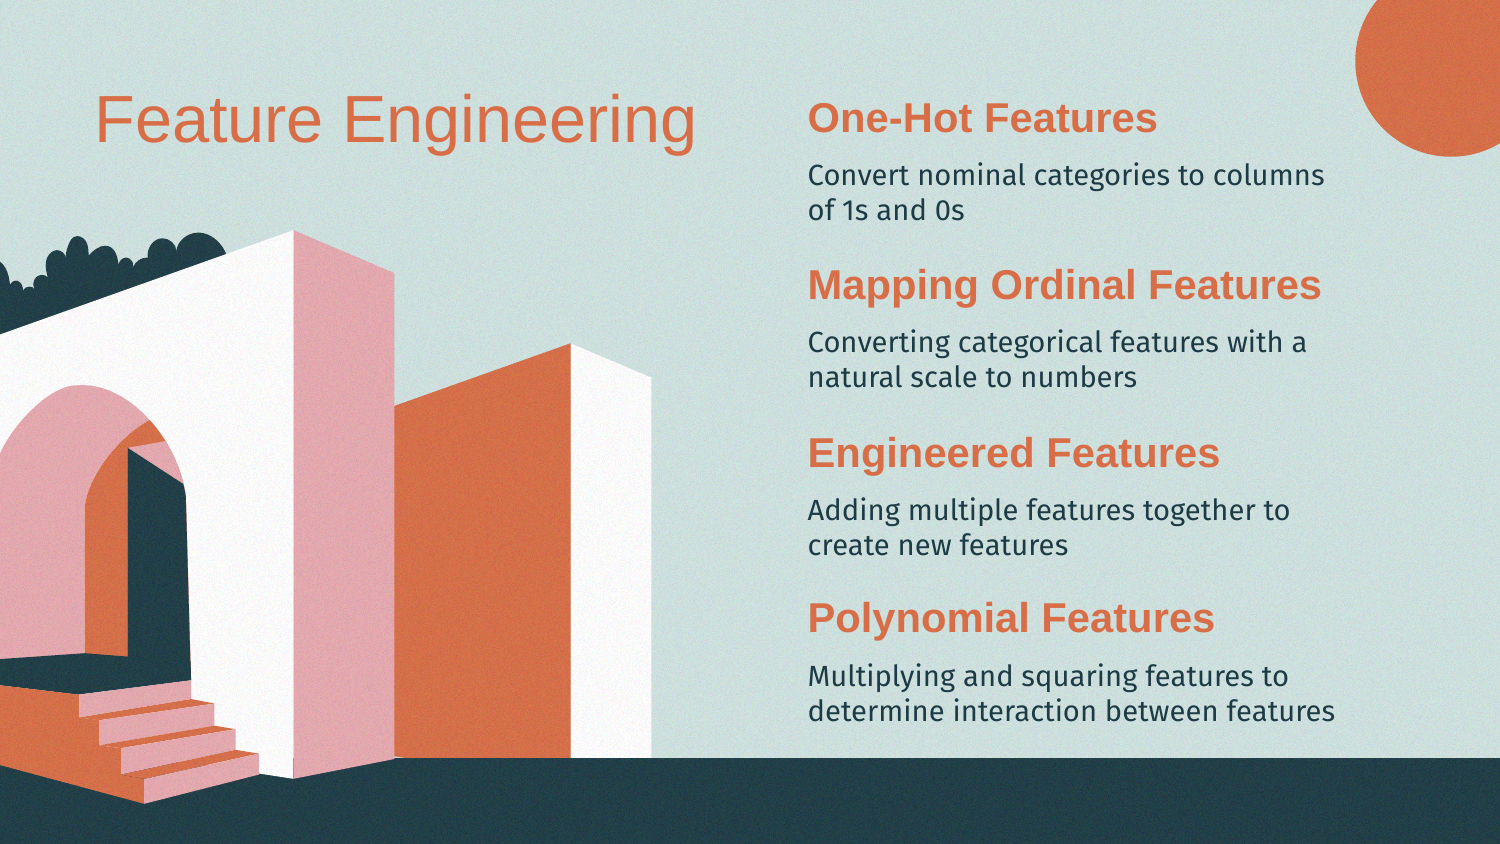

# Feature Engineering
One-Hot Features
Convert nominal categories to columns of 1s and 0s
Mapping Ordinal Features
Converting categorical features with a natural scale to numbers
Engineered Features
Adding multiple features together to create new features
Polynomial Features
Multiplying and squaring features to determine interaction between features